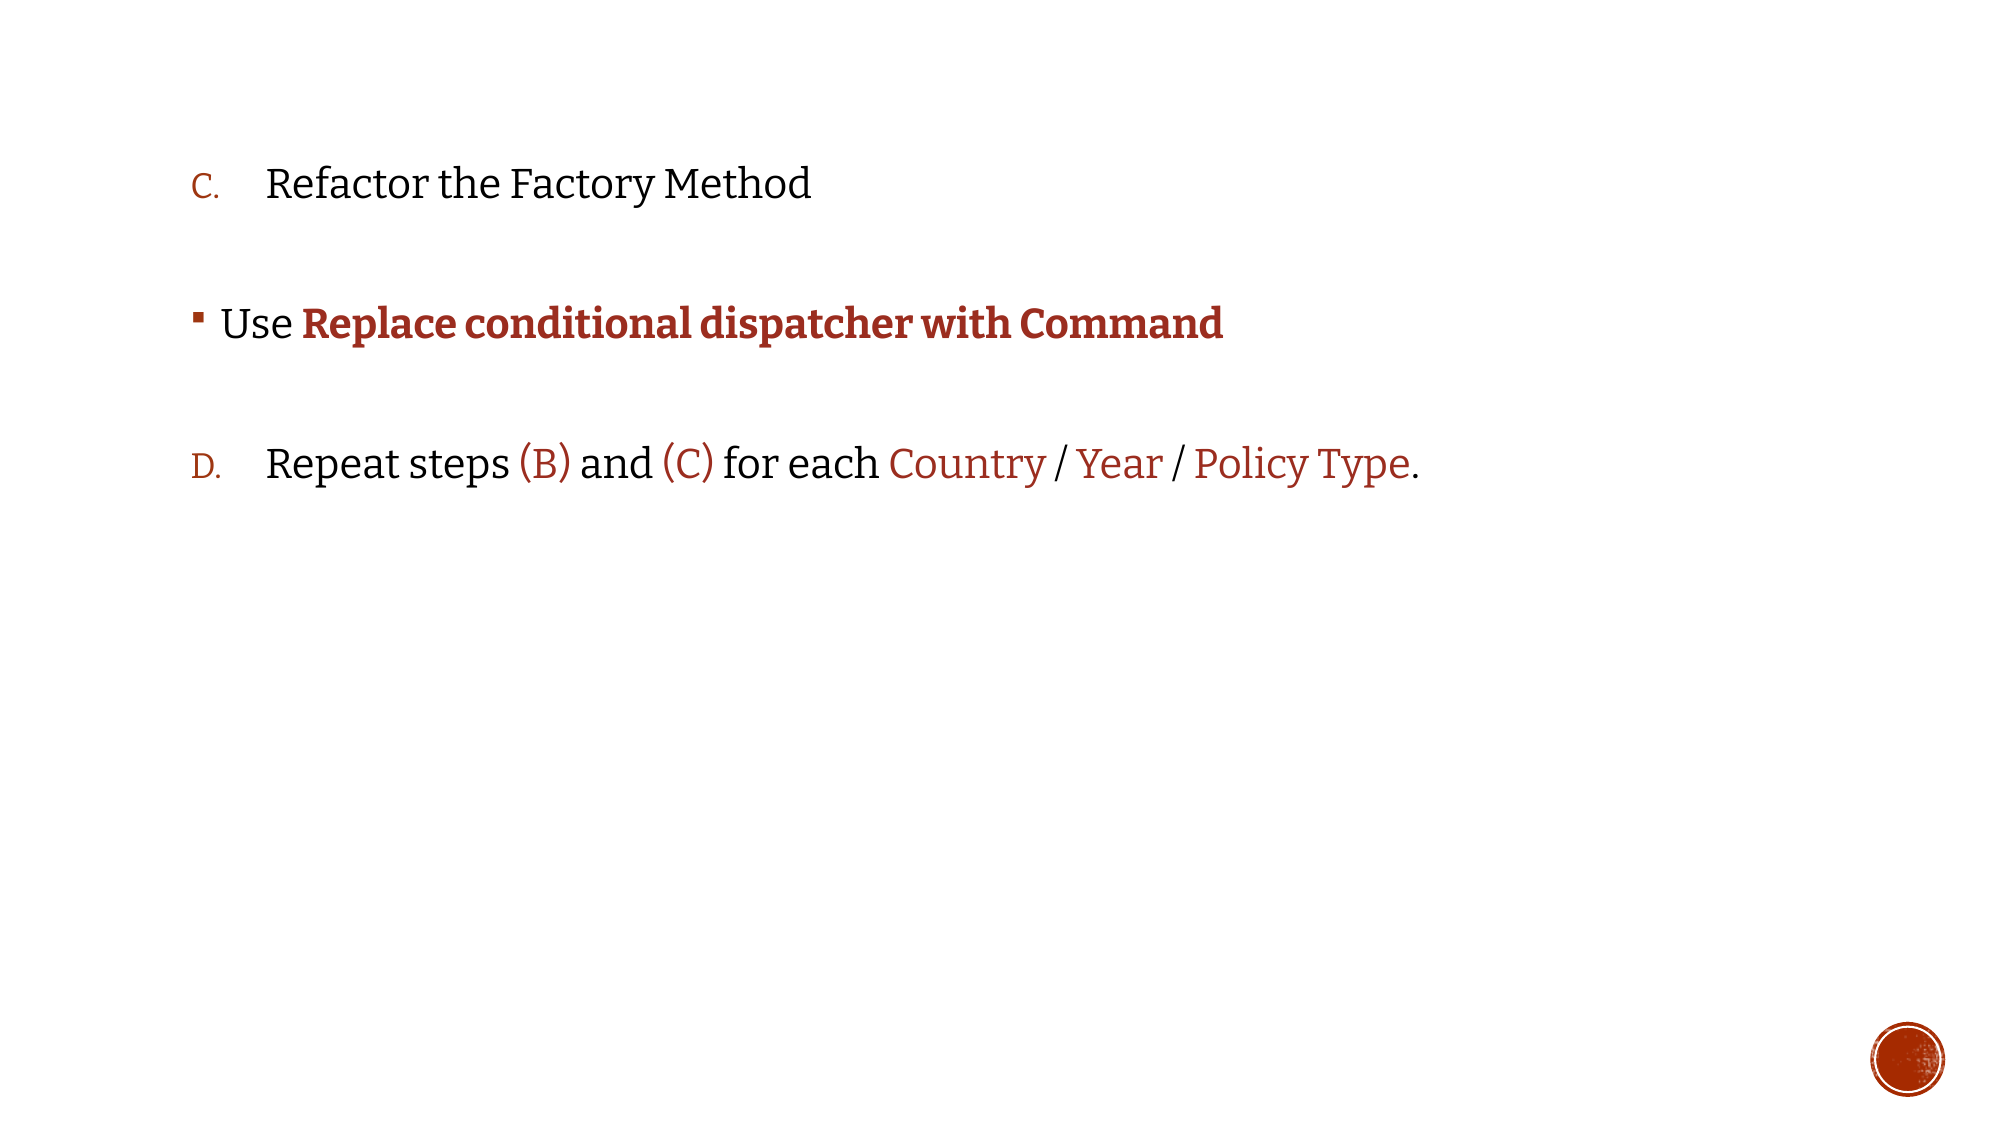

Refactor the Factory Method

Use Replace conditional dispatcher with Command

Repeat steps (B) and (C) for each Country / Year / Policy Type.